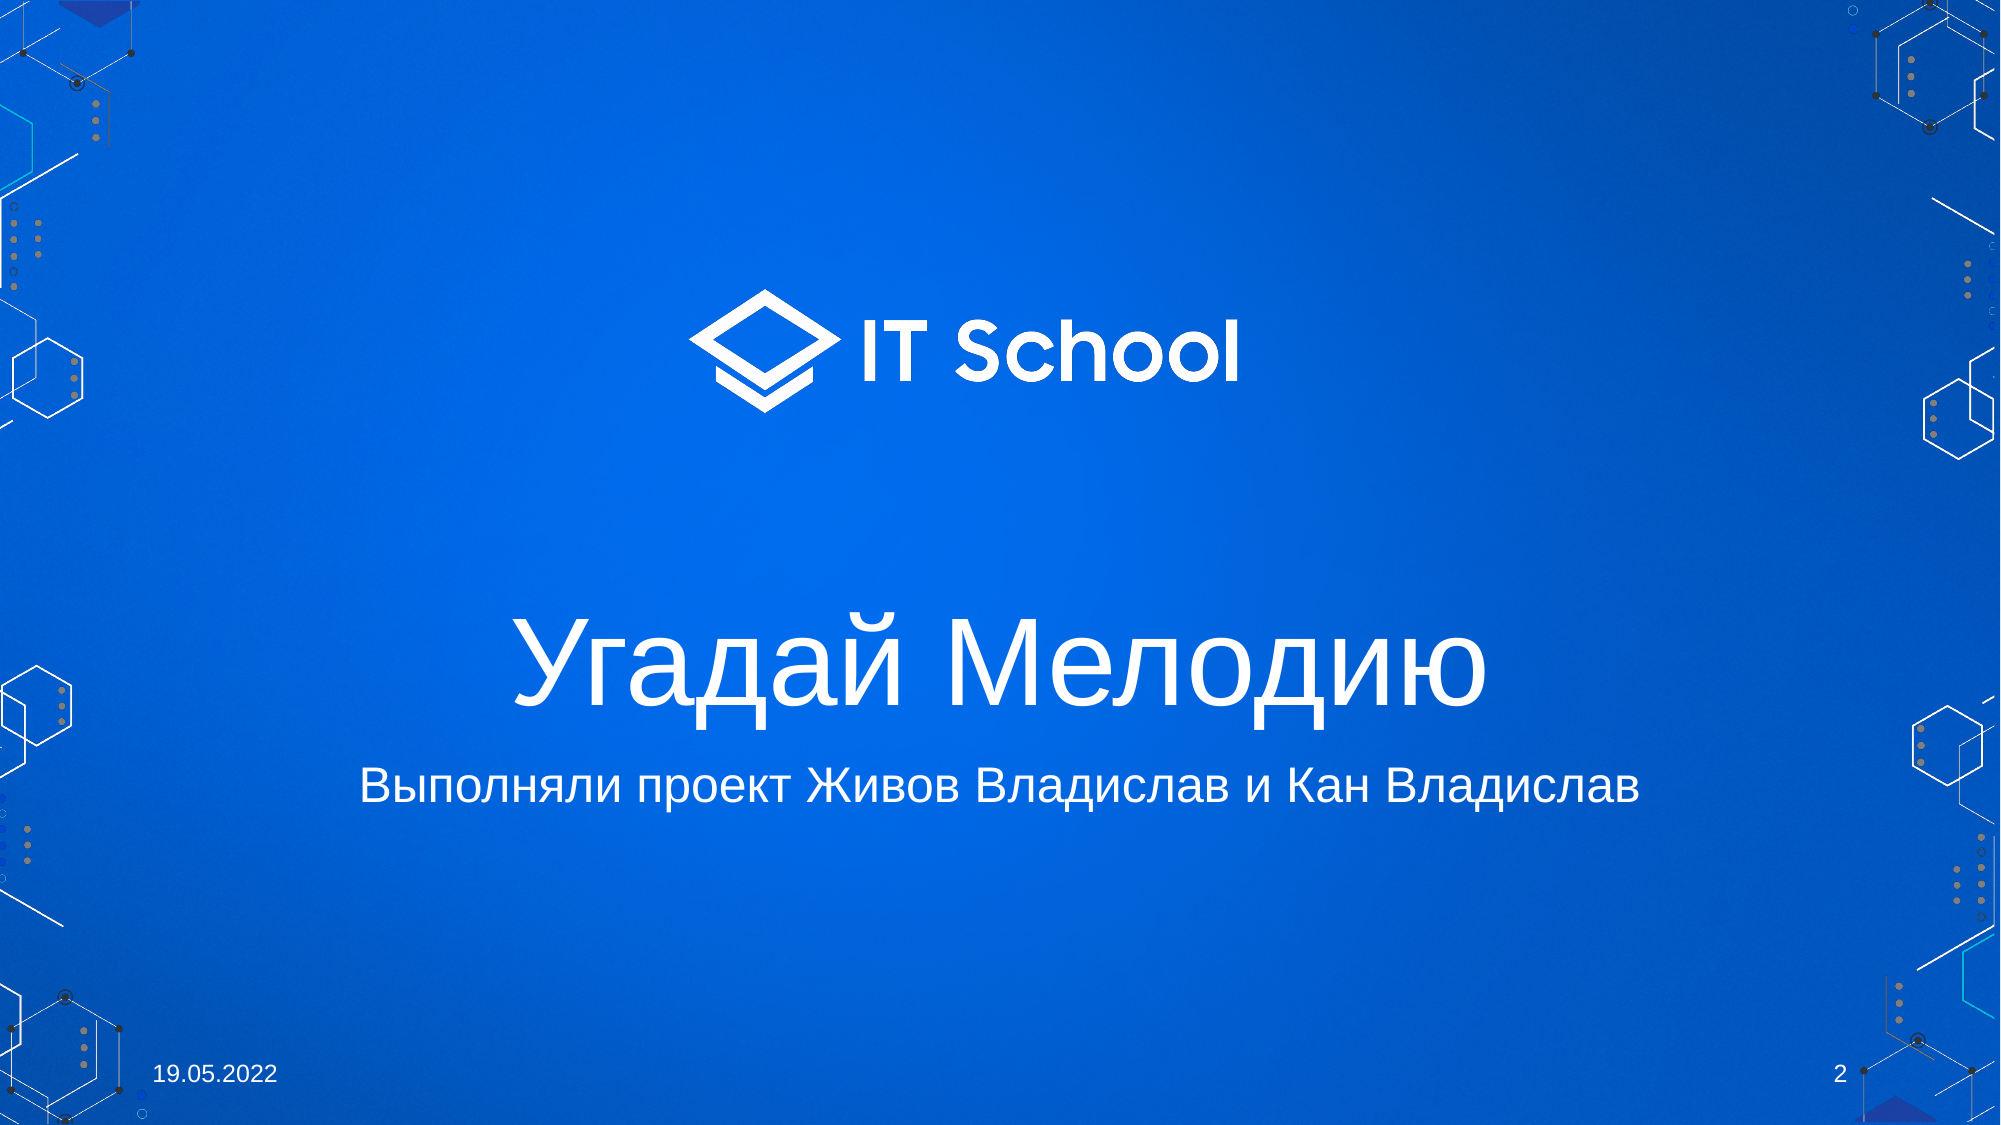

# Угадай Мелодию
Выполняли проект Живов Владислав и Кан Владислав
19.05.2022
2